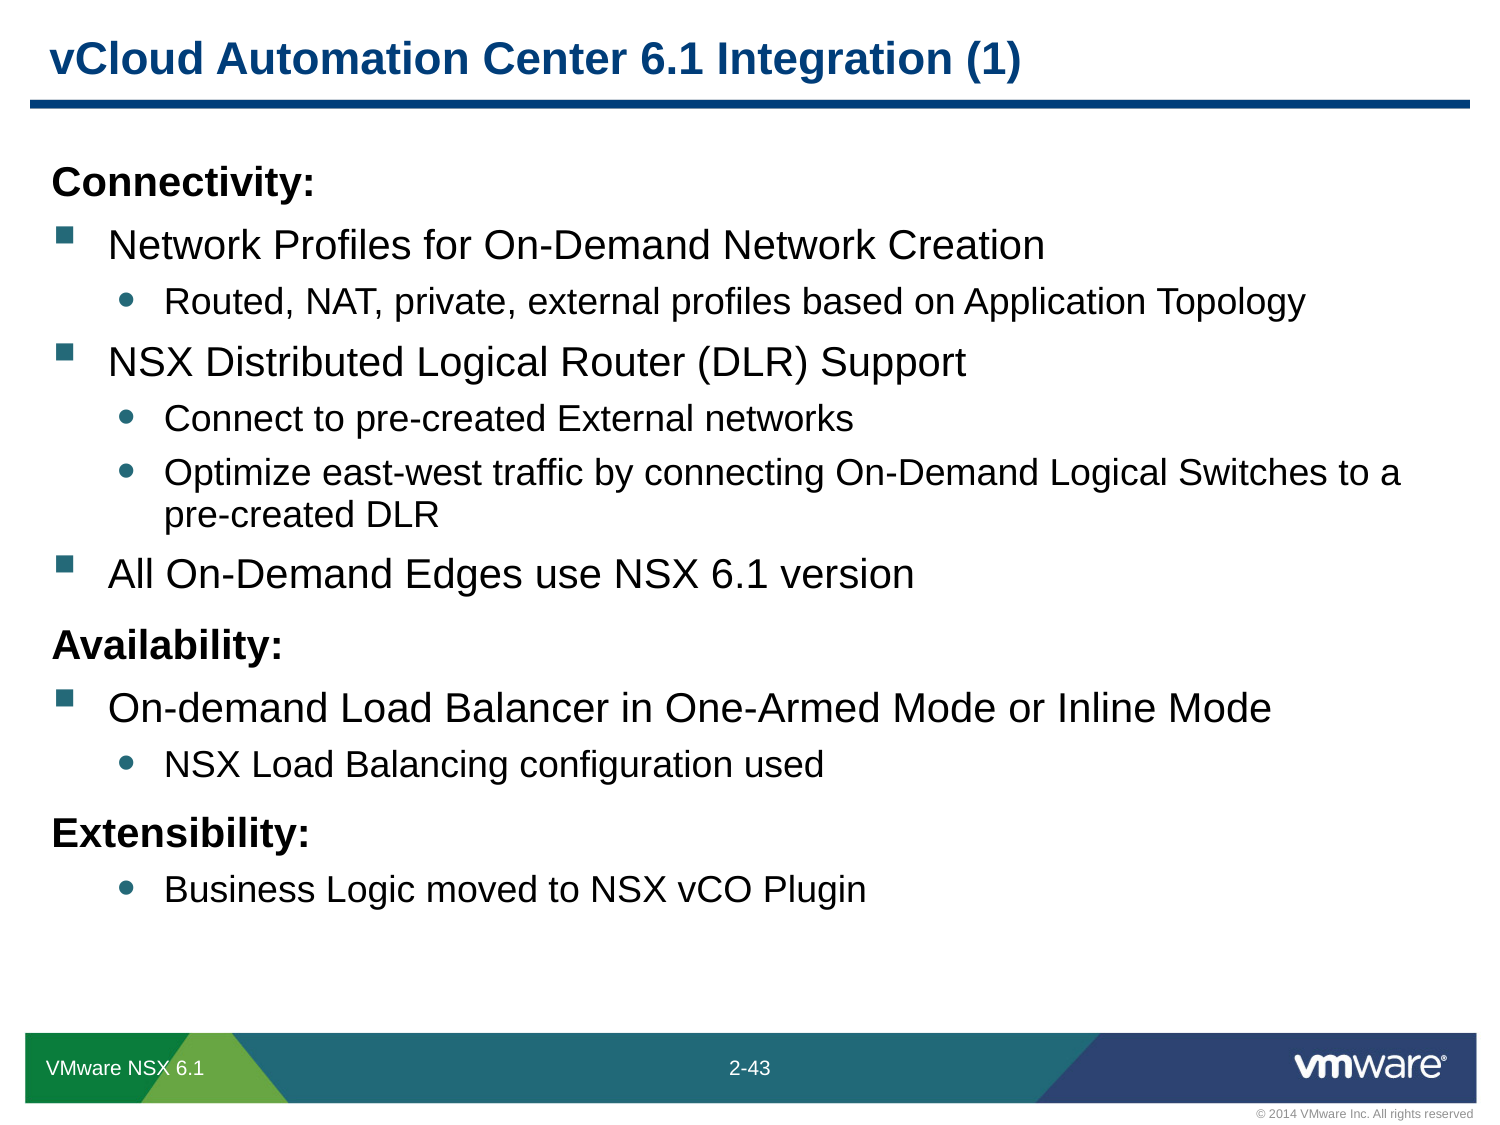

# vCloud Automation Center 6.1 Integration (1)
Connectivity:
Network Profiles for On-Demand Network Creation
Routed, NAT, private, external profiles based on Application Topology
NSX Distributed Logical Router (DLR) Support
Connect to pre-created External networks
Optimize east-west traffic by connecting On-Demand Logical Switches to a pre-created DLR
All On-Demand Edges use NSX 6.1 version
Availability:
On-demand Load Balancer in One-Armed Mode or Inline Mode
NSX Load Balancing configuration used
Extensibility:
Business Logic moved to NSX vCO Plugin